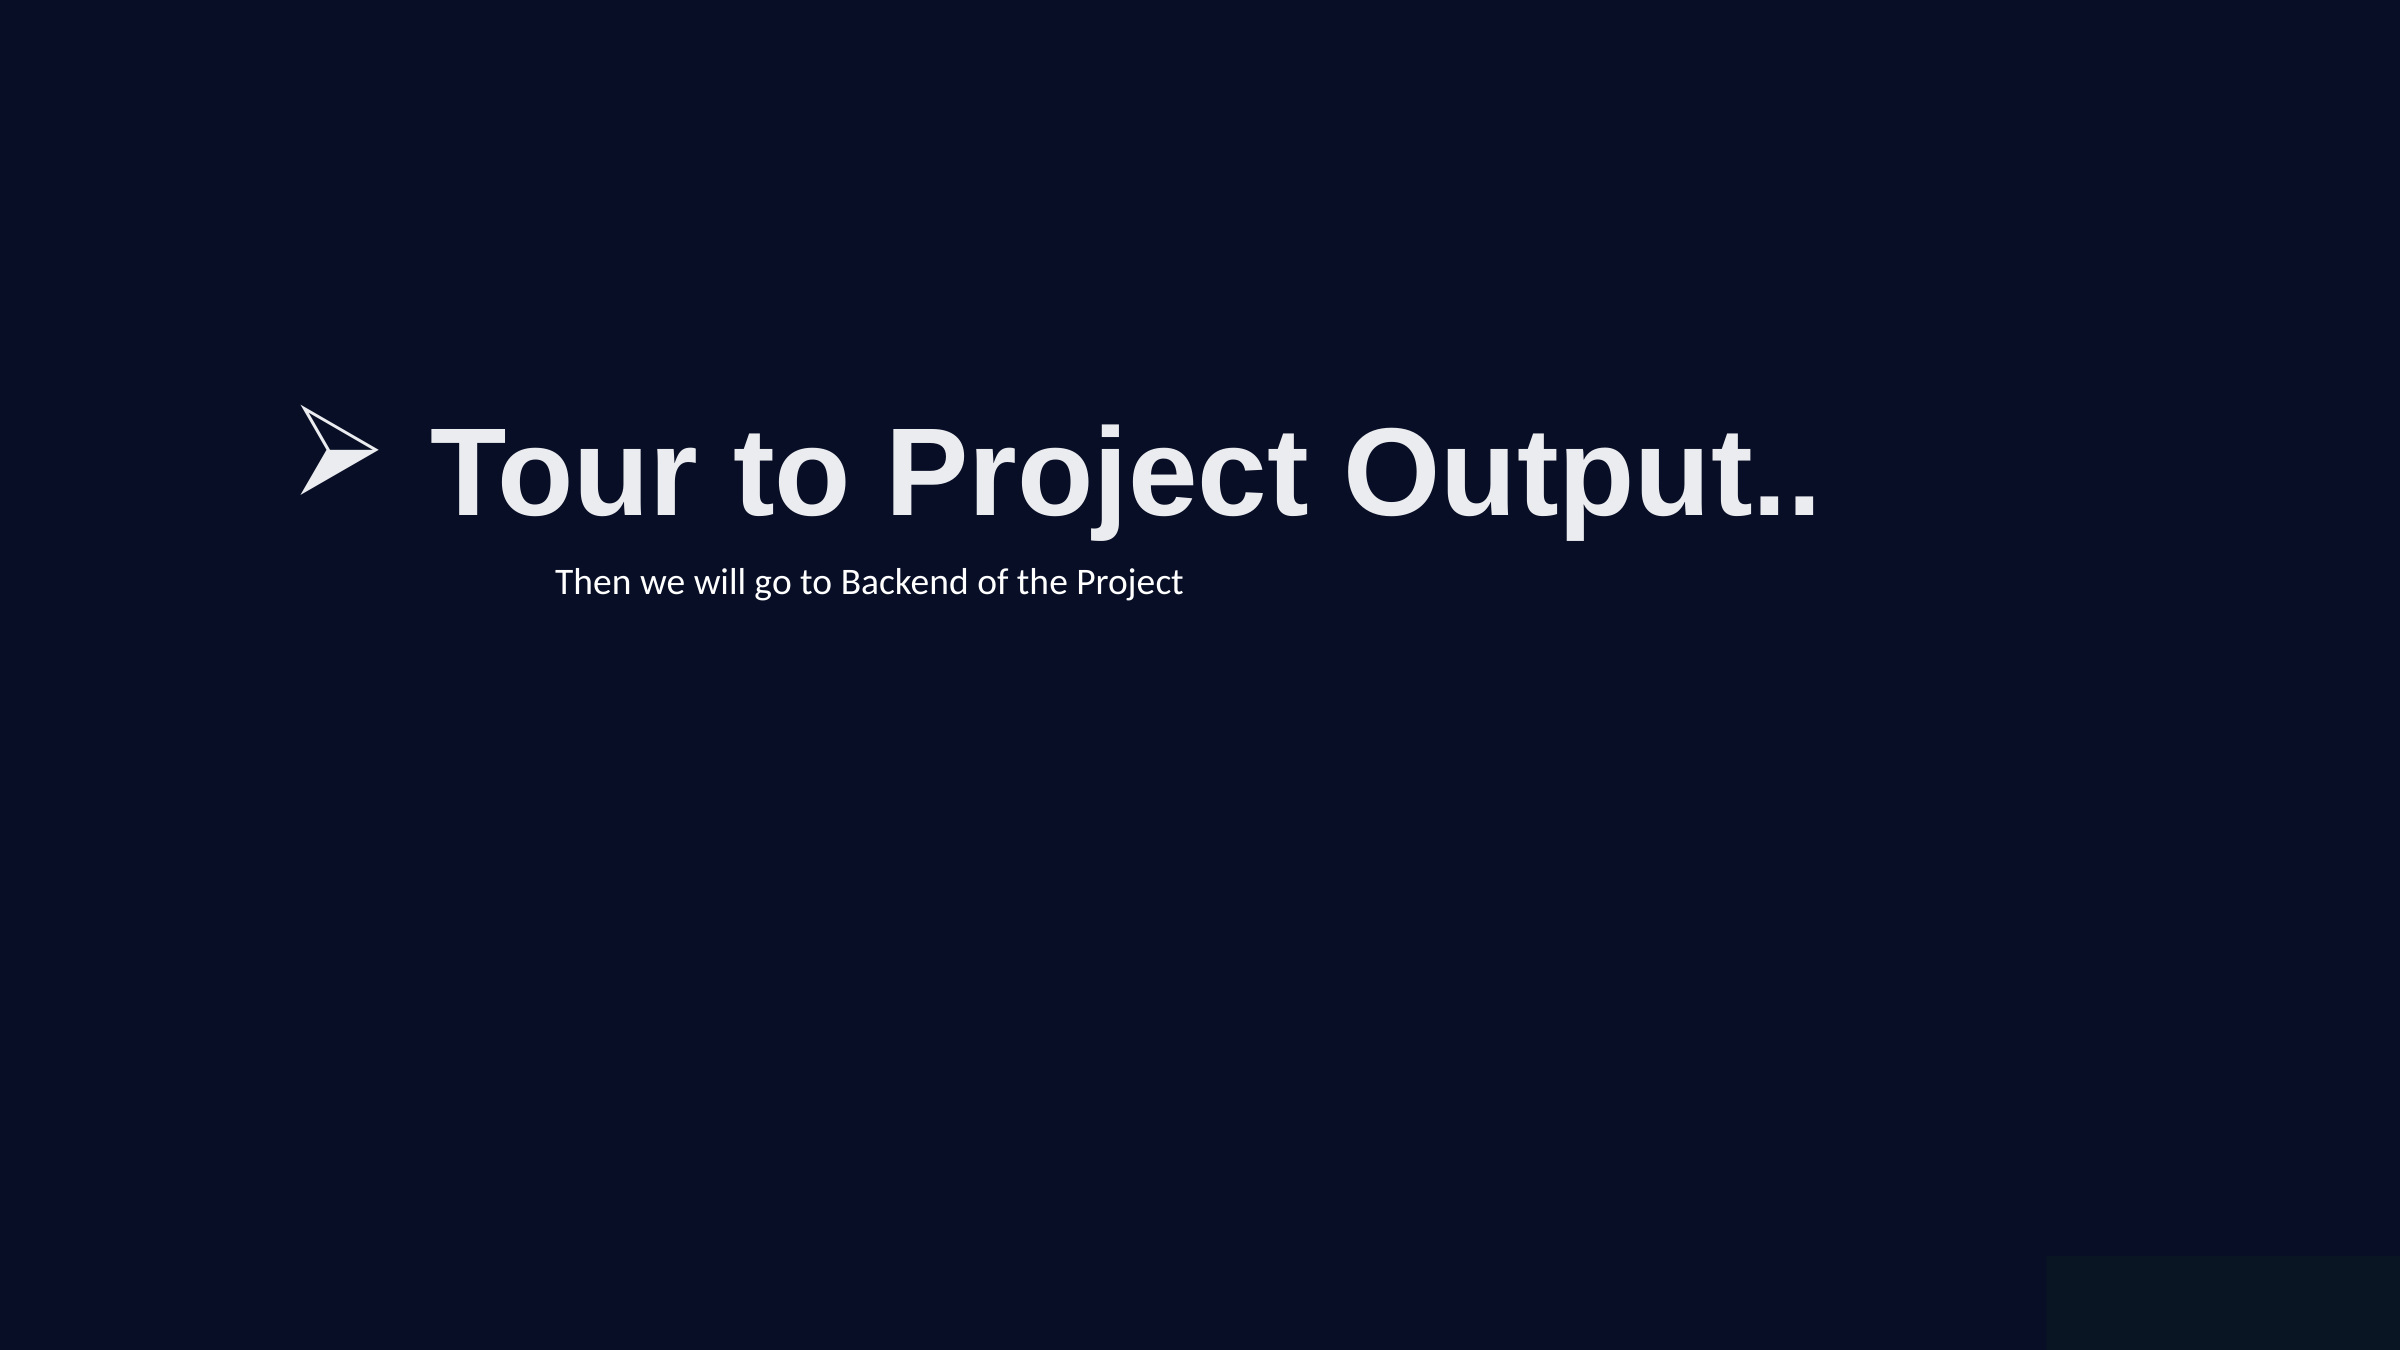

Tour to Project Output..
Then we will go to Backend of the Project